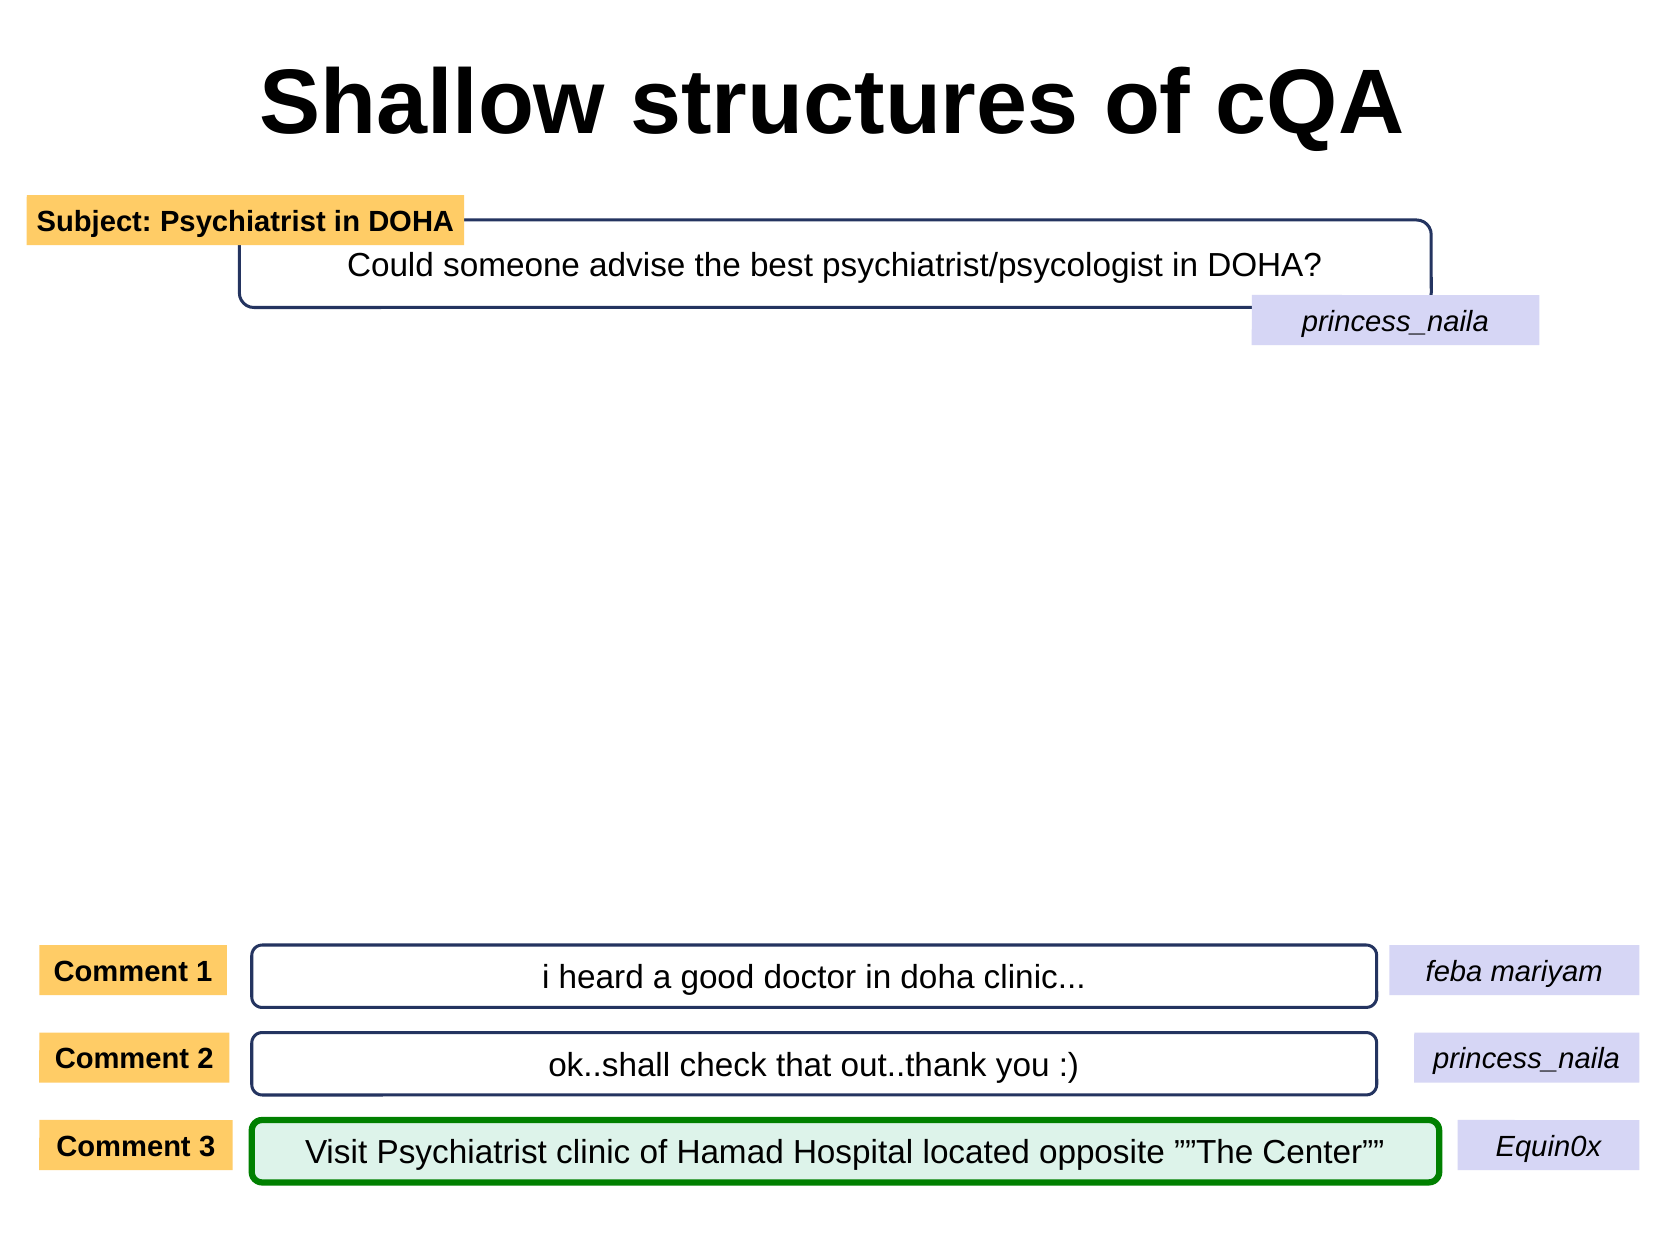

# Shallow structures of cQA
Subject: Psychiatrist in DOHA
Could someone advise the best psychiatrist/psycologist in DOHA?
princess_naila
Comment 1
feba mariyam
i heard a good doctor in doha clinic...
Comment 2
princess_naila
 ok..shall check that out..thank you :)
125
Comment 3
Visit Psychiatrist clinic of Hamad Hospital located opposite ””The Center””
Equin0x